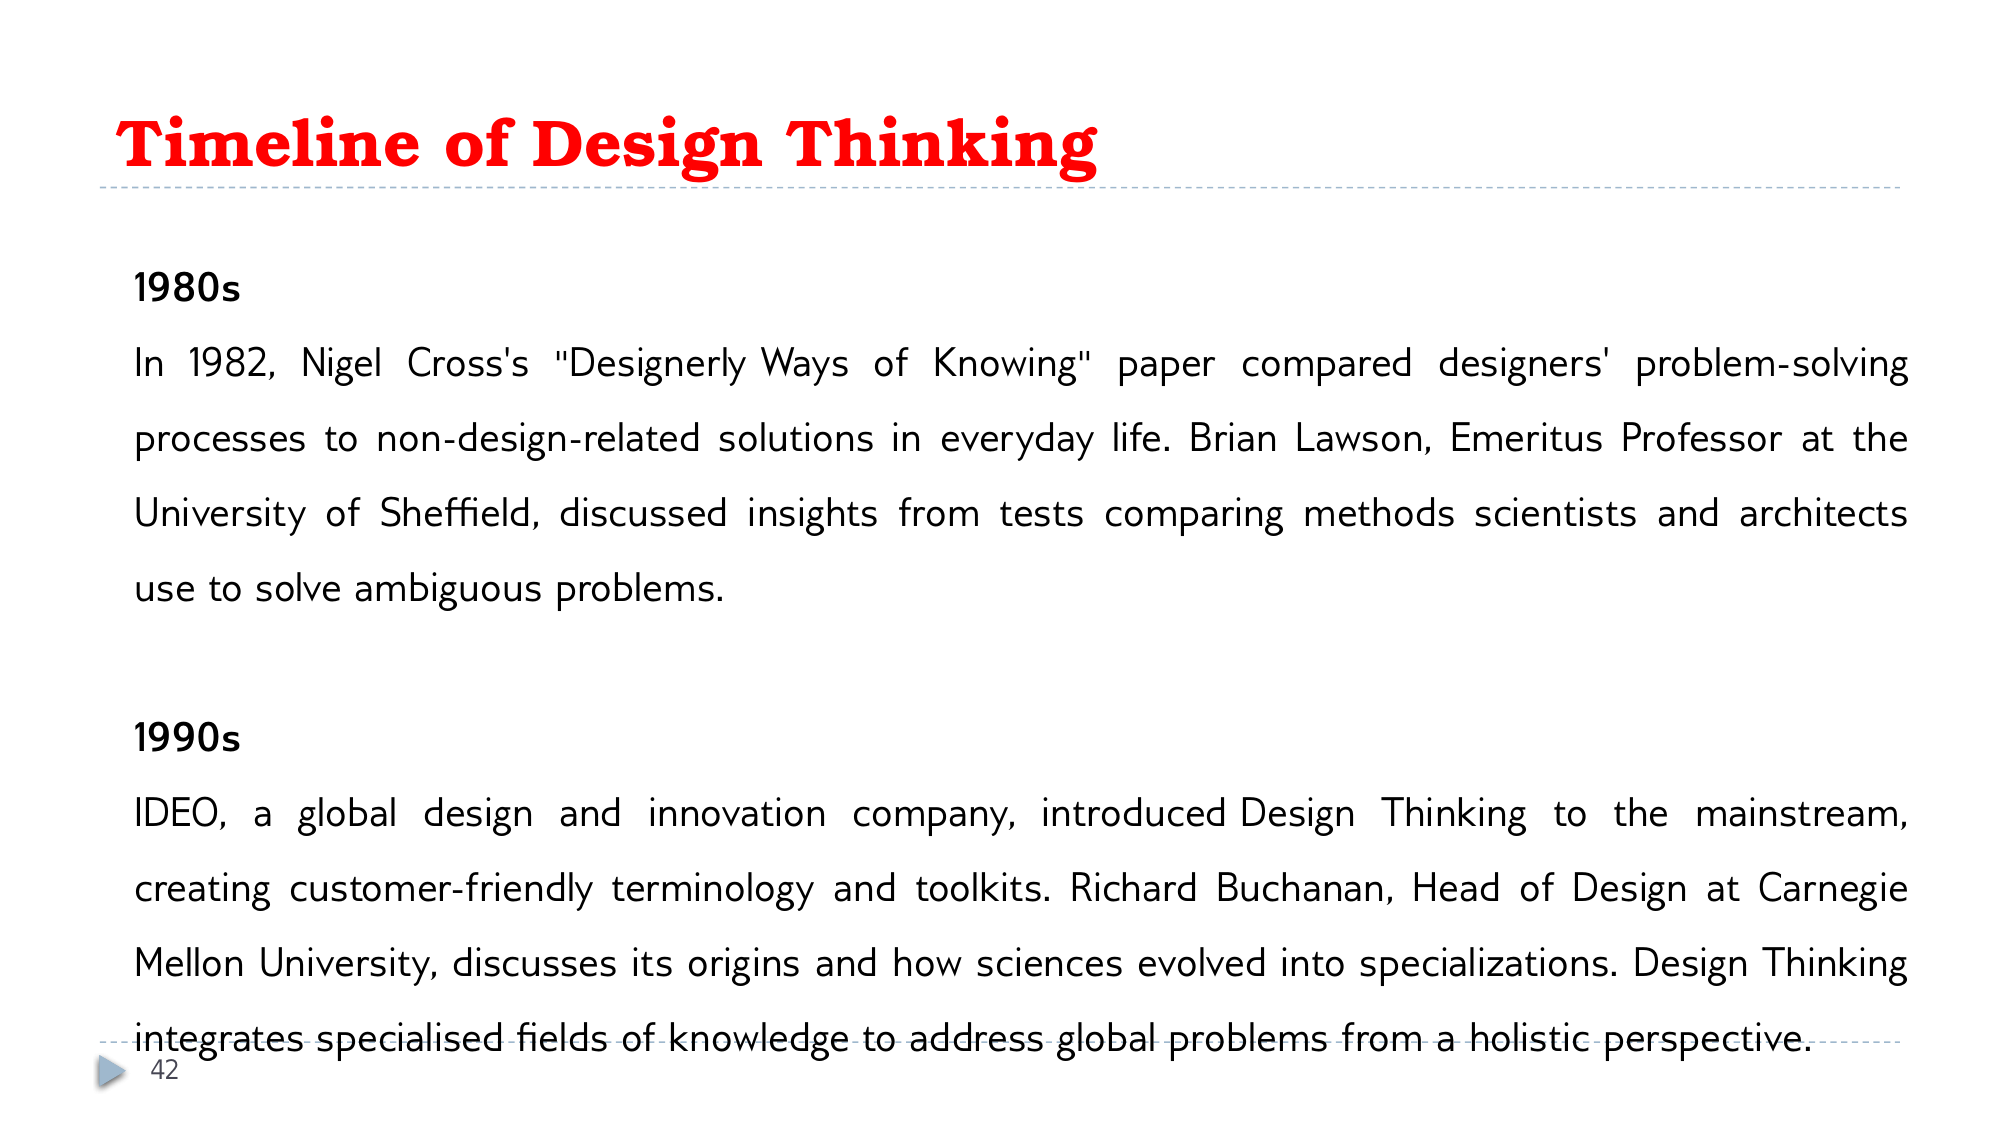

# Timeline of Design Thinking
1980s
In 1982, Nigel Cross's "Designerly Ways of Knowing" paper compared designers' problem-solving processes to non-design-related solutions in everyday life. Brian Lawson, Emeritus Professor at the University of Sheffield, discussed insights from tests comparing methods scientists and architects use to solve ambiguous problems.

1990s
IDEO, a global design and innovation company, introduced Design Thinking to the mainstream, creating customer-friendly terminology and toolkits. Richard Buchanan, Head of Design at Carnegie Mellon University, discusses its origins and how sciences evolved into specializations. Design Thinking integrates specialised fields of knowledge to address global problems from a holistic perspective.
42